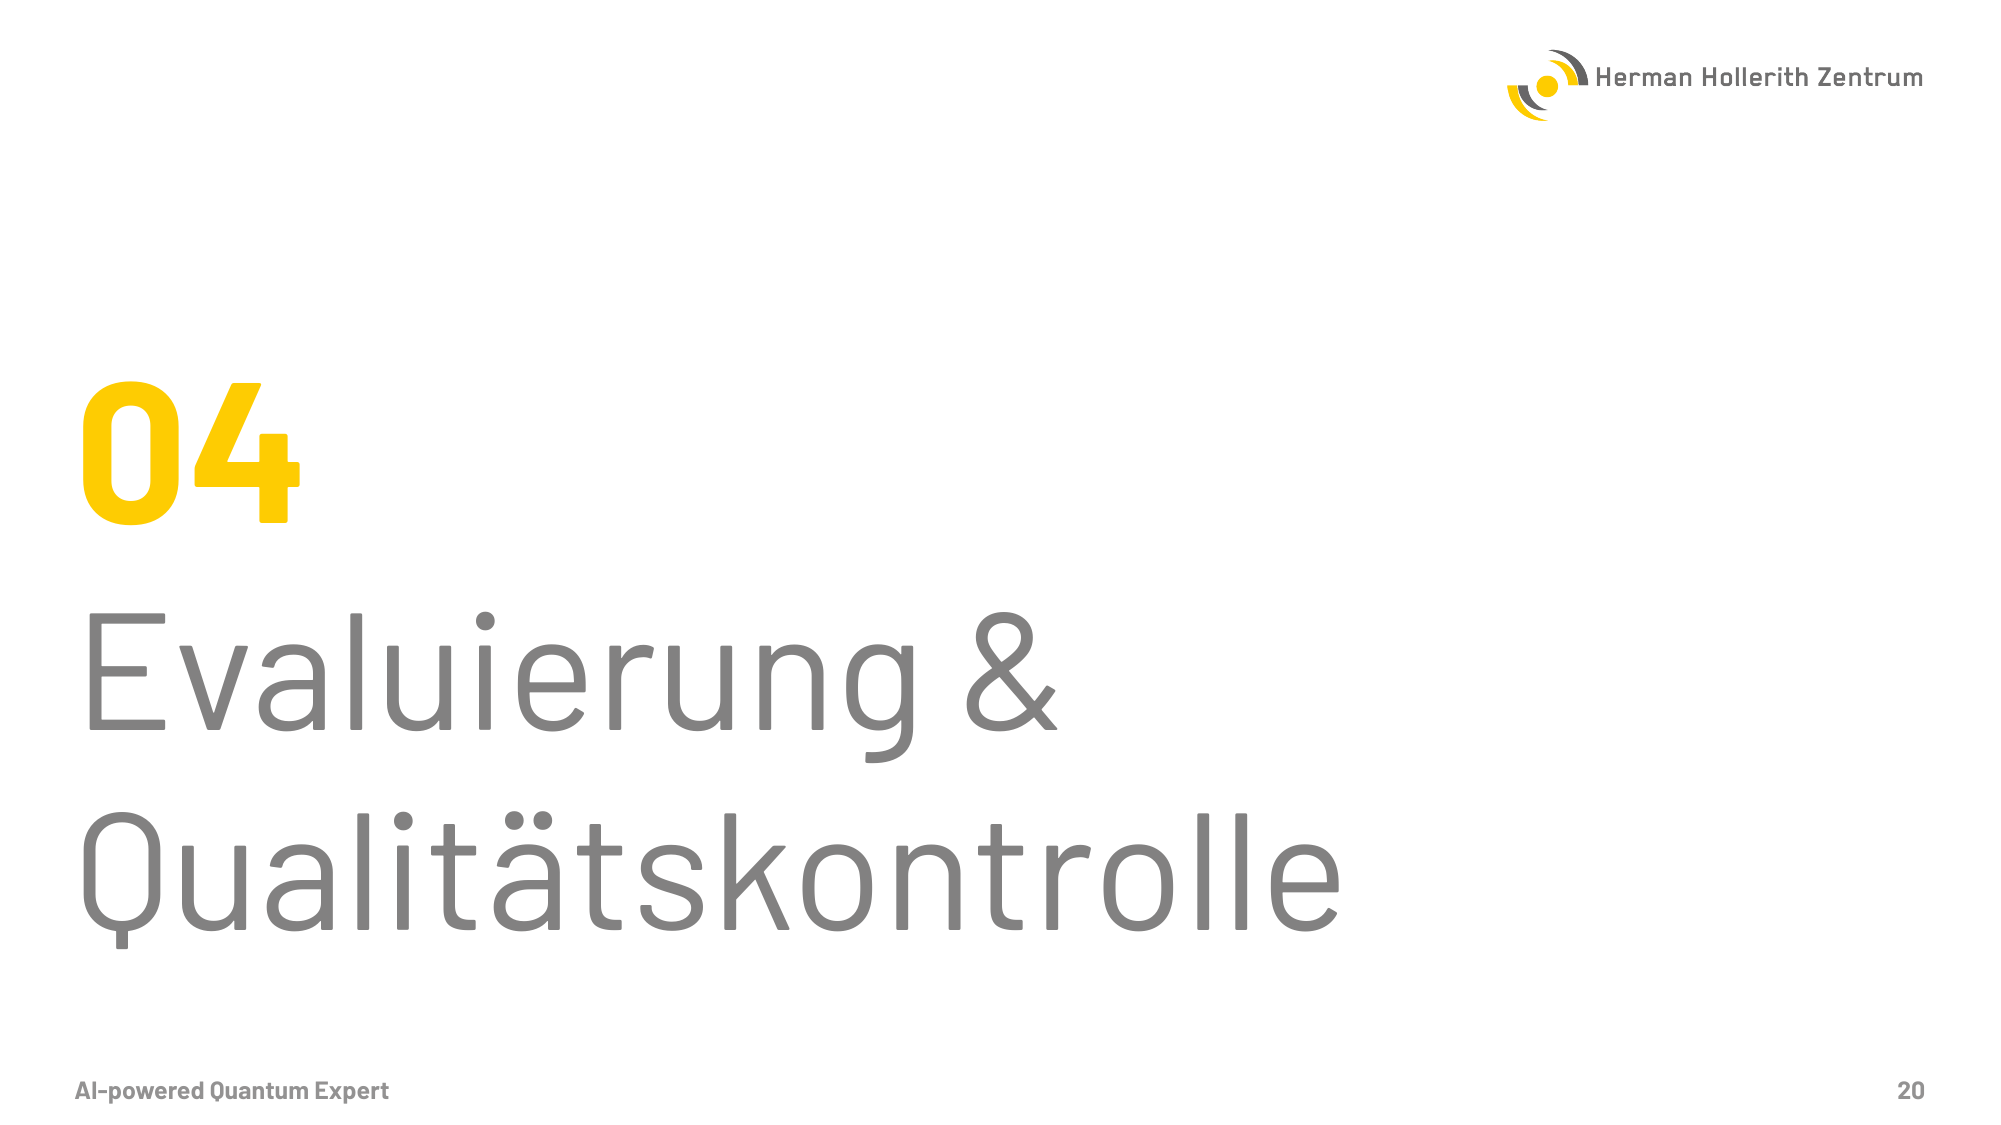

#
04
Evaluierung & Qualitätskontrolle
AI-powered Quantum Expert
20